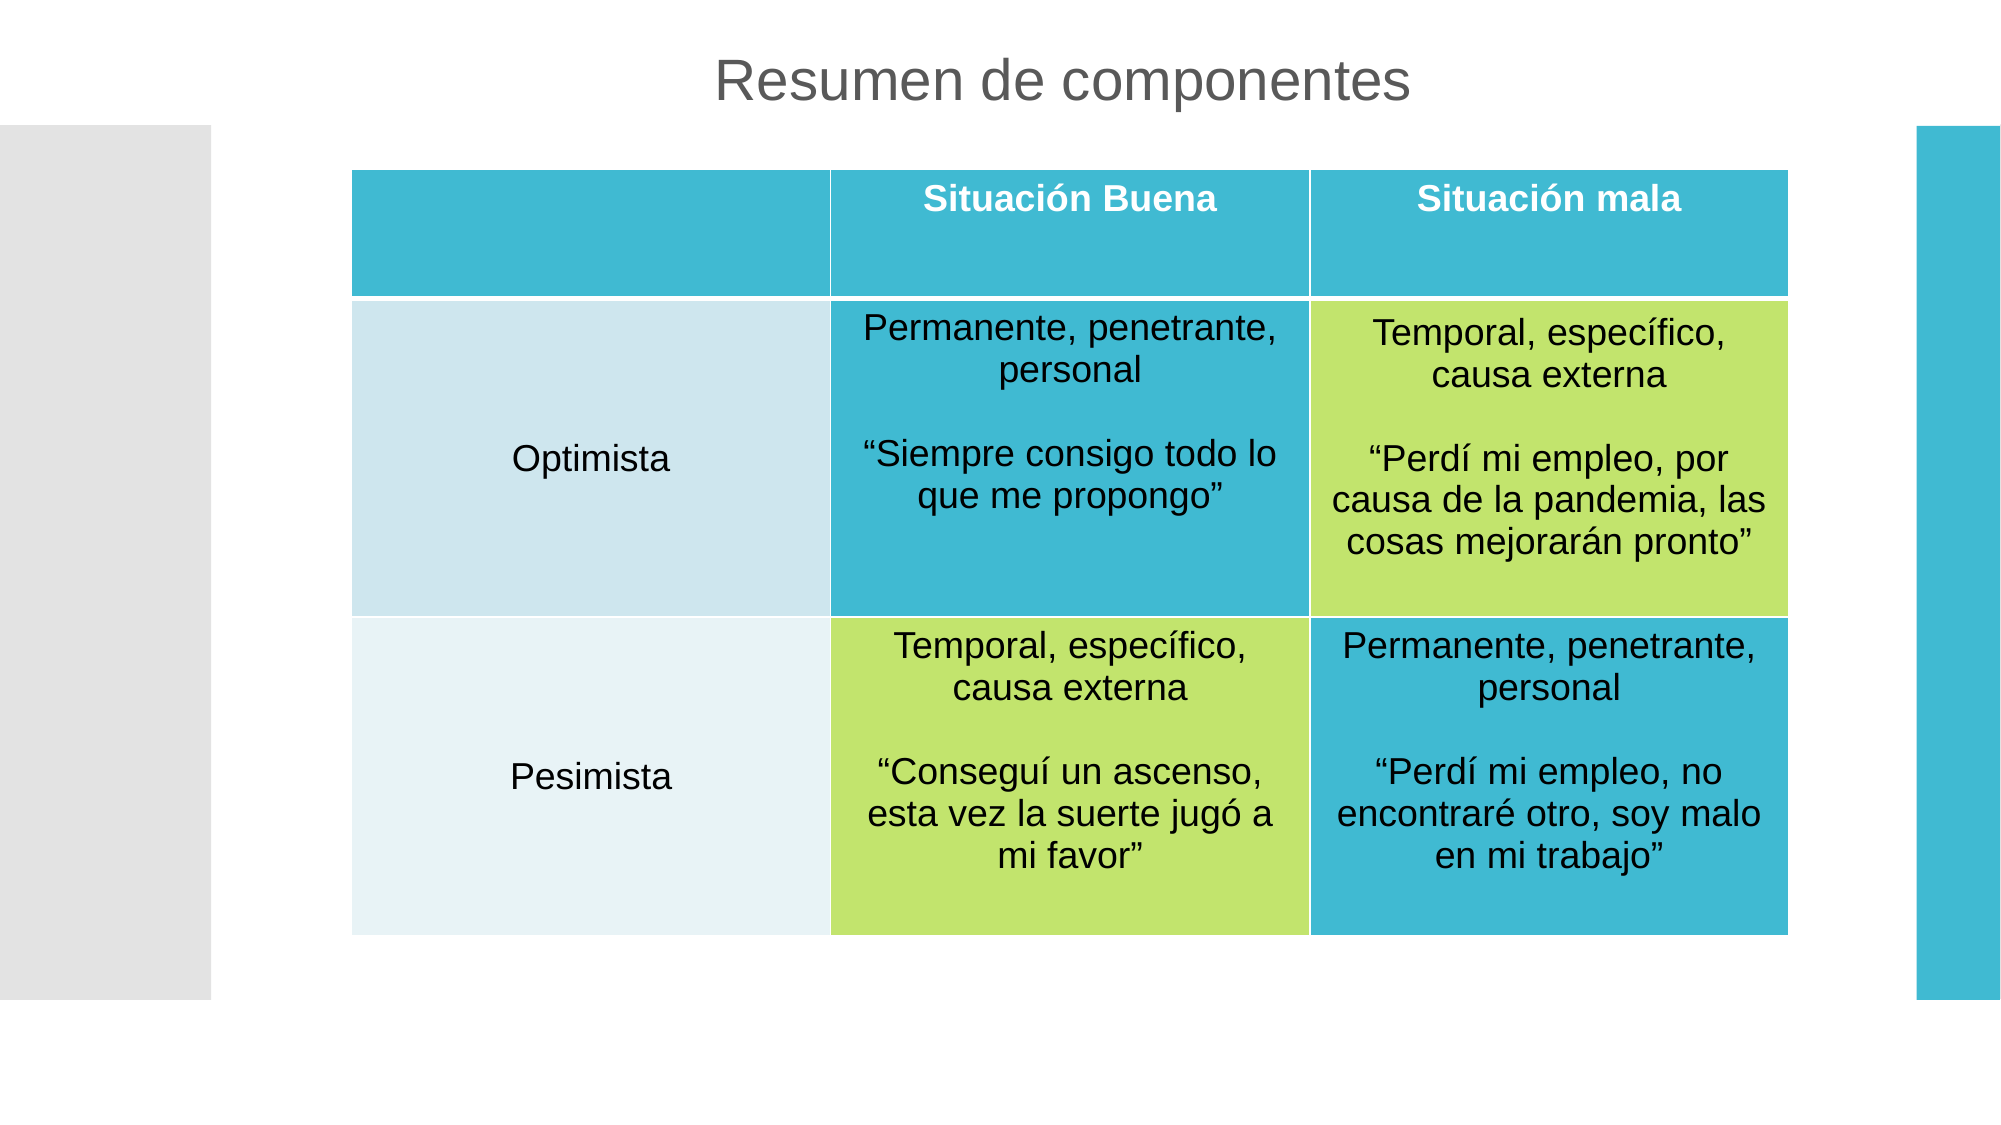

Resumen de componentes

|  | Situación Buena | Situación mala |
| --- | --- | --- |
| Optimista | Permanente, penetrante, personal “Siempre consigo todo lo que me propongo” | Temporal, específico, causa externa “Perdí mi empleo, por causa de la pandemia, las cosas mejorarán pronto” |
| Pesimista | Temporal, específico, causa externa “Conseguí un ascenso, esta vez la suerte jugó a mi favor” | Permanente, penetrante, personal “Perdí mi empleo, no encontraré otro, soy malo en mi trabajo” |